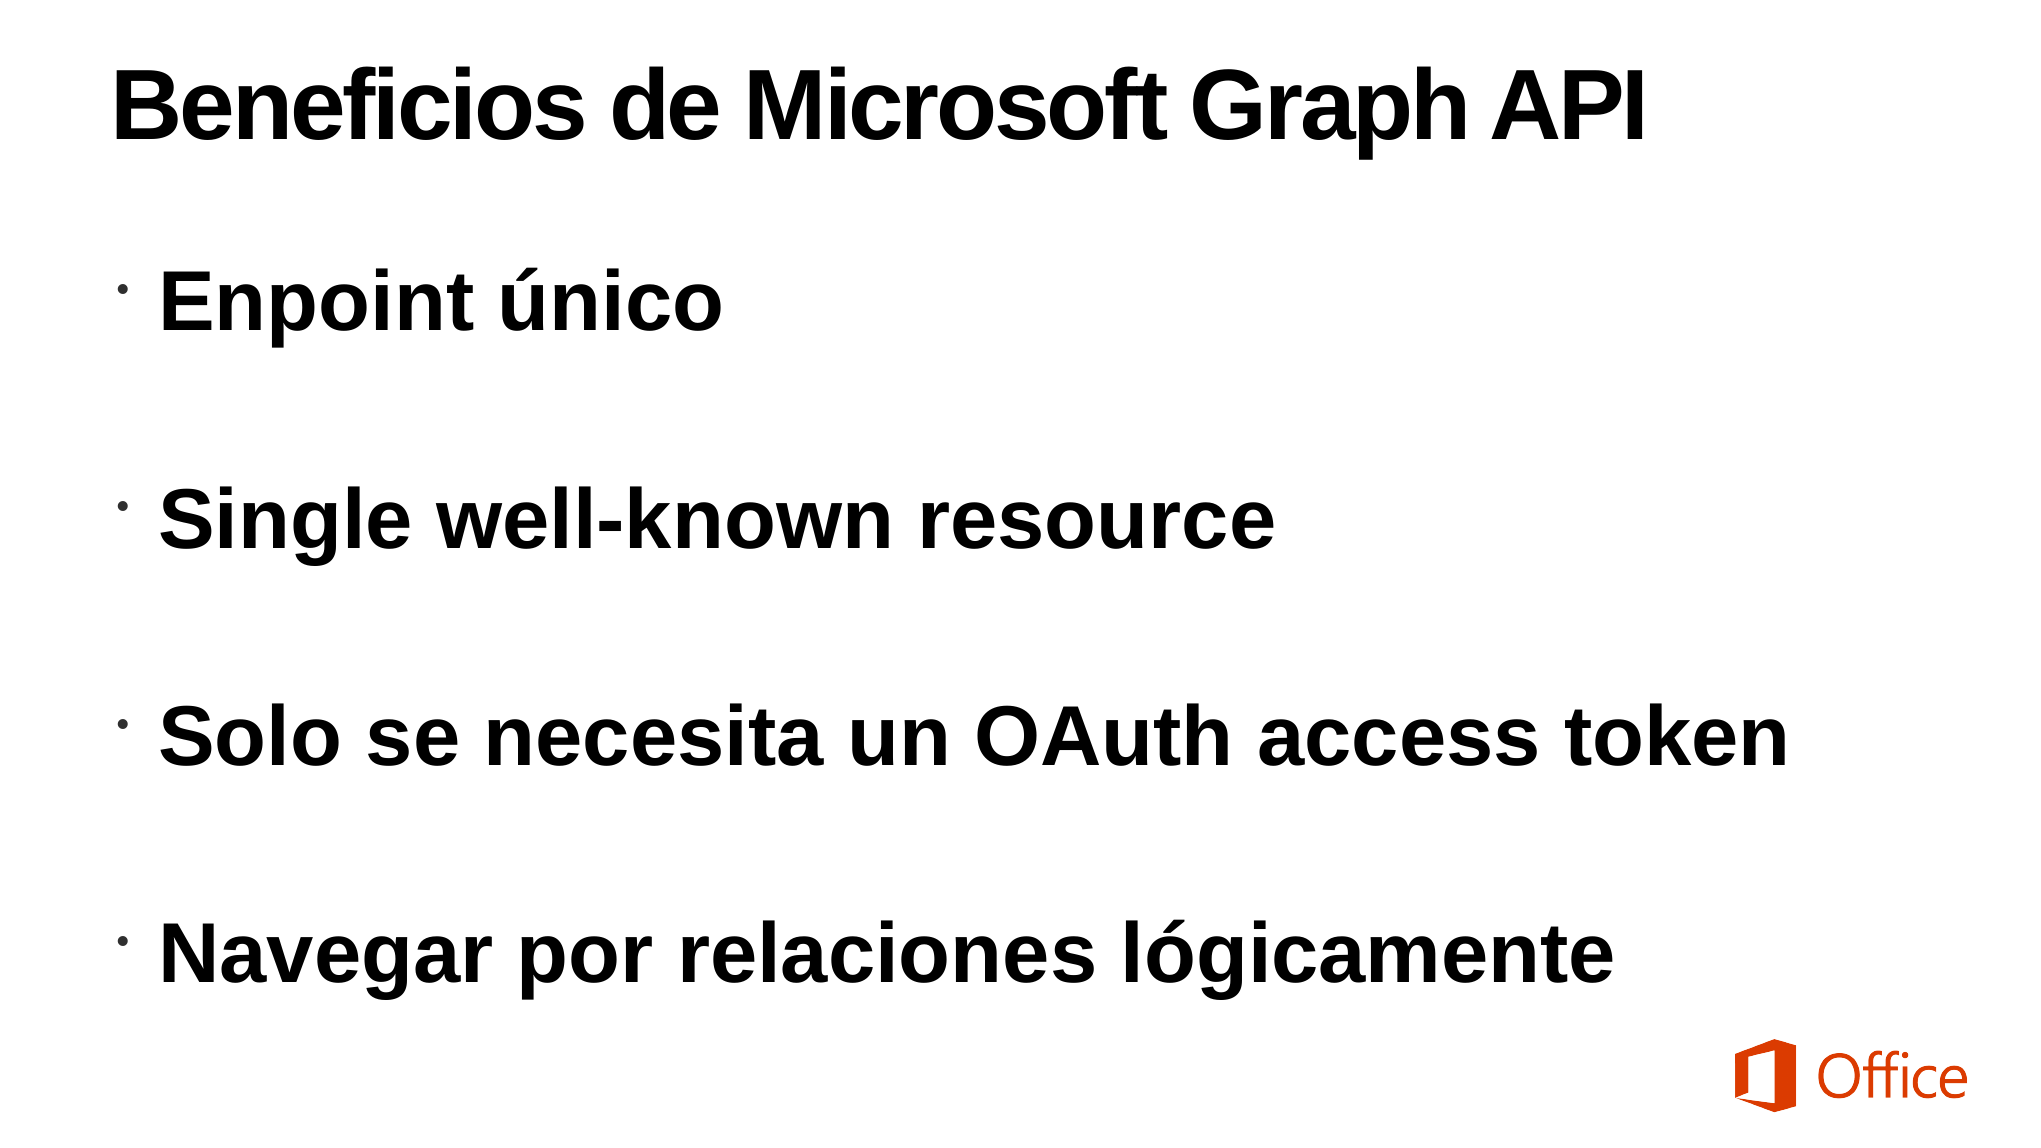

# Beneficios de Microsoft Graph API
Enpoint único

Single well-known resource

Solo se necesita un OAuth access token

Navegar por relaciones lógicamente
12